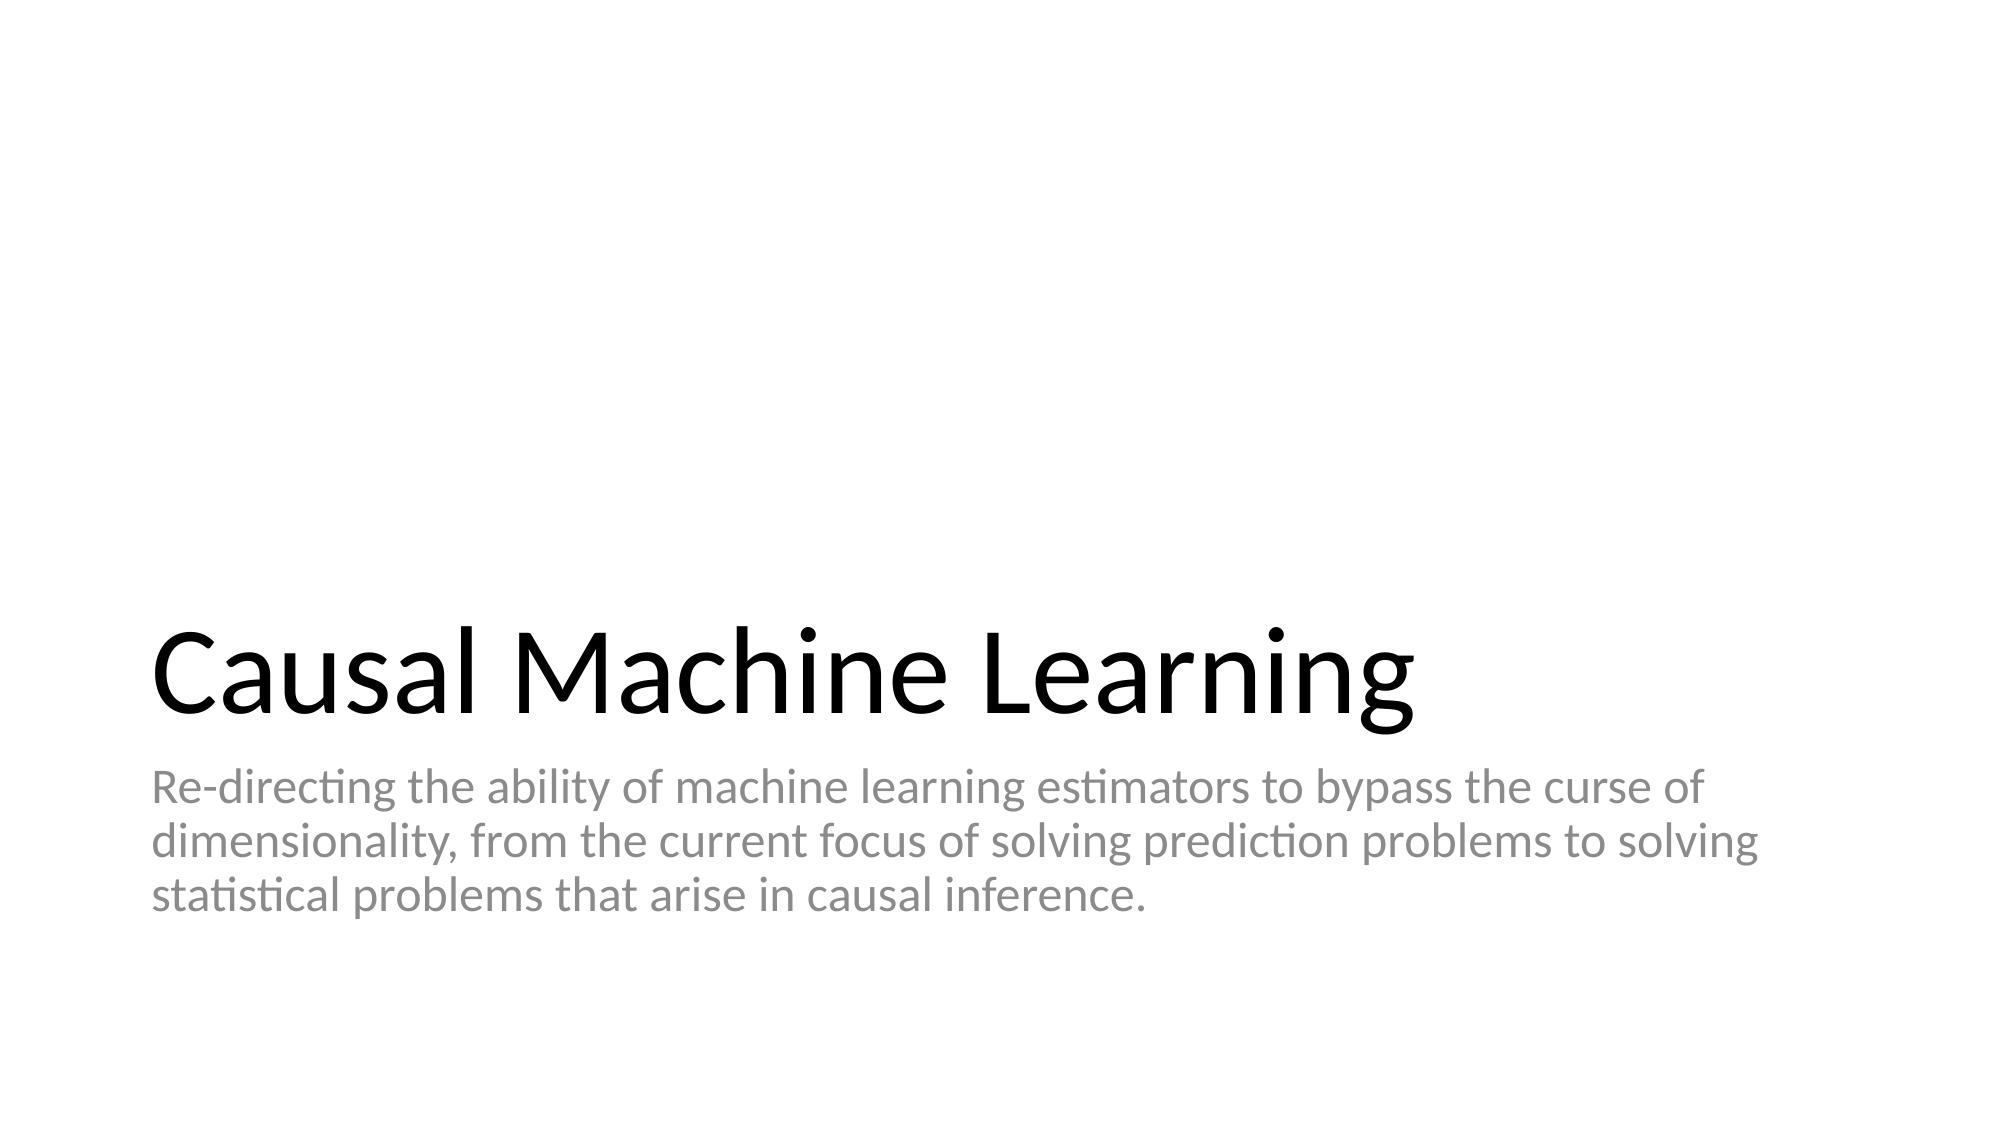

# Causal Machine Learning
Re-directing the ability of machine learning estimators to bypass the curse of dimensionality, from the current focus of solving prediction problems to solving statistical problems that arise in causal inference.